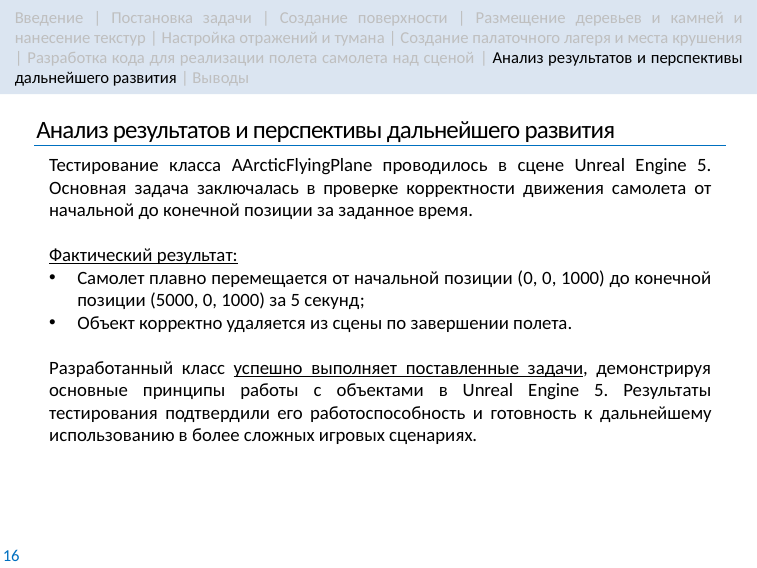

Введение | Постановка задачи | Создание поверхности | Размещение деревьев и камней и нанесение текстур | Настройка отражений и тумана | Создание палаточного лагеря и места крушения | Разработка кода для реализации полета самолета над сценой | Анализ результатов и перспективы дальнейшего развития | Выводы
Анализ результатов и перспективы дальнейшего развития
Тестирование класса AArcticFlyingPlane проводилось в сцене Unreal Engine 5. Основная задача заключалась в проверке корректности движения самолета от начальной до конечной позиции за заданное время.

Фактический результат:
Самолет плавно перемещается от начальной позиции (0, 0, 1000) до конечной позиции (5000, 0, 1000) за 5 секунд;
Объект корректно удаляется из сцены по завершении полета.

Разработанный класс успешно выполняет поставленные задачи, демонстрируя основные принципы работы с объектами в Unreal Engine 5. Результаты тестирования подтвердили его работоспособность и готовность к дальнейшему использованию в более сложных игровых сценариях.
16